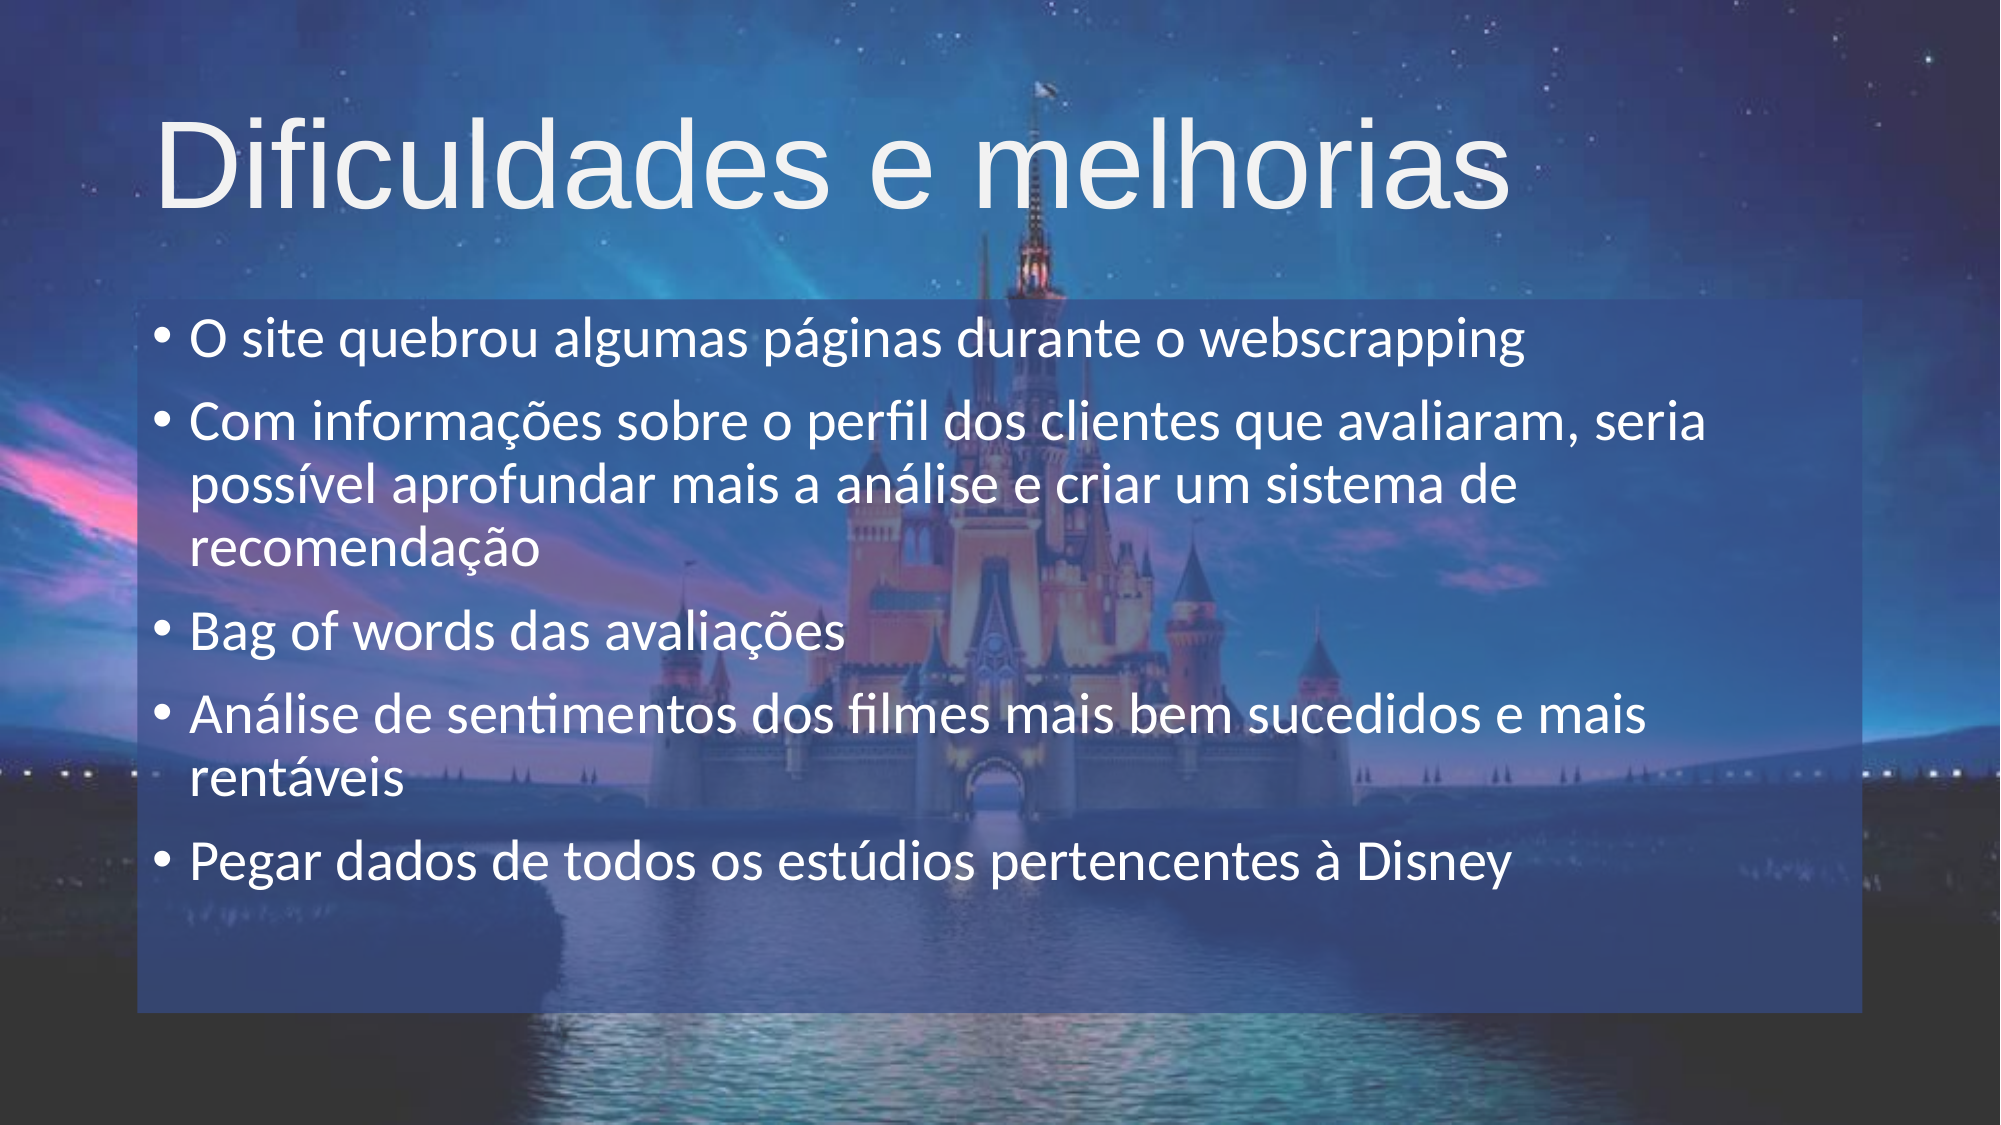

# Dificuldades e melhorias
O site quebrou algumas páginas durante o webscrapping
Com informações sobre o perfil dos clientes que avaliaram, seria possível aprofundar mais a análise e criar um sistema de recomendação
Bag of words das avaliações
Análise de sentimentos dos filmes mais bem sucedidos e mais rentáveis
Pegar dados de todos os estúdios pertencentes à Disney